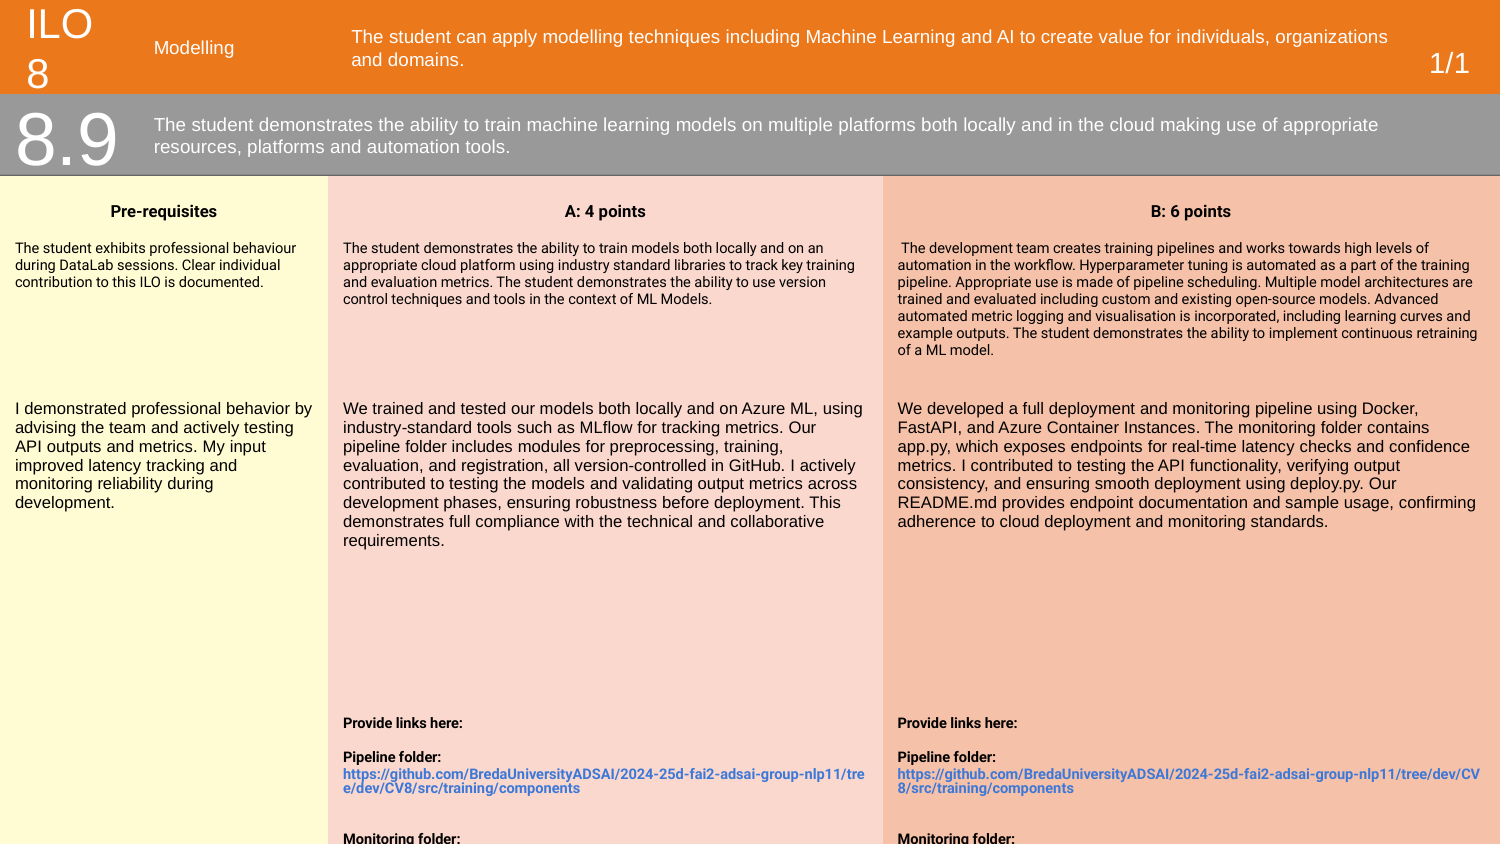

# ILO 8
Modelling
The student can apply modelling techniques including Machine Learning and AI to create value for individuals, organizations and domains.
1/1
8.9
The student demonstrates the ability to train machine learning models on multiple platforms both locally and in the cloud making use of appropriate resources, platforms and automation tools.
| Pre-requisites | A: 4 points | B: 6 points |
| --- | --- | --- |
| The student exhibits professional behaviour during DataLab sessions. Clear individual contribution to this ILO is documented. | The student demonstrates the ability to train models both locally and on an appropriate cloud platform using industry standard libraries to track key training and evaluation metrics. The student demonstrates the ability to use version control techniques and tools in the context of ML Models. | The development team creates training pipelines and works towards high levels of automation in the workflow. Hyperparameter tuning is automated as a part of the training pipeline. Appropriate use is made of pipeline scheduling. Multiple model architectures are trained and evaluated including custom and existing open-source models. Advanced automated metric logging and visualisation is incorporated, including learning curves and example outputs. The student demonstrates the ability to implement continuous retraining of a ML model. |
| I demonstrated professional behavior by advising the team and actively testing API outputs and metrics. My input improved latency tracking and monitoring reliability during development. | We trained and tested our models both locally and on Azure ML, using industry-standard tools such as MLflow for tracking metrics. Our pipeline folder includes modules for preprocessing, training, evaluation, and registration, all version-controlled in GitHub. I actively contributed to testing the models and validating output metrics across development phases, ensuring robustness before deployment. This demonstrates full compliance with the technical and collaborative requirements. | We developed a full deployment and monitoring pipeline using Docker, FastAPI, and Azure Container Instances. The monitoring folder contains app.py, which exposes endpoints for real-time latency checks and confidence metrics. I contributed to testing the API functionality, verifying output consistency, and ensuring smooth deployment using deploy.py. Our README.md provides endpoint documentation and sample usage, confirming adherence to cloud deployment and monitoring standards. |
|  | Provide links here: Pipeline folder: https://github.com/BredaUniversityADSAI/2024-25d-fai2-adsai-group-nlp11/tree/dev/CV8/src/training/components Monitoring folder: https://github.com/BredaUniversityADSAI/2024-25d-fai2-adsai-group-nlp11/tree/e65dbc198ecca76aff7a1986aec1a0e2c187d9b7/CV8/src/monitoring Readme.md: https://github.com/BredaUniversityADSAI/2024-25d-fai2-adsai-group-nlp11/blob/e65dbc198ecca76aff7a1986aec1a0e2c187d9b7/CV8/src/readme.md ============================================================ Pipeline files: Compare.py: https://github.com/BredaUniversityADSAI/2024-25d-fai2-adsai-group-nlp11/blob/e65dbc198ecca76aff7a1986aec1a0e2c187d9b7/CV8/src/training/components/compare.py Environment.yml: https://github.com/BredaUniversityADSAI/2024-25d-fai2-adsai-group-nlp11/blob/e65dbc198ecca76aff7a1986aec1a0e2c187d9b7/CV8/src/training/components/environment.yml Evaluate.py: https://github.com/BredaUniversityADSAI/2024-25d-fai2-adsai-group-nlp11/blob/e65dbc198ecca76aff7a1986aec1a0e2c187d9b7/CV8/src/training/components/evaluate.py Preprocess.py: https://github.com/BredaUniversityADSAI/2024-25d-fai2-adsai-group-nlp11/blob/e65dbc198ecca76aff7a1986aec1a0e2c187d9b7/CV8/src/training/components/preprocess.py Register.py: https://github.com/BredaUniversityADSAI/2024-25d-fai2-adsai-group-nlp11/blob/e65dbc198ecca76aff7a1986aec1a0e2c187d9b7/CV8/src/training/components/register.py Setup\_monitoring.py: https://github.com/BredaUniversityADSAI/2024-25d-fai2-adsai-group-nlp11/blob/e65dbc198ecca76aff7a1986aec1a0e2c187d9b7/CV8/src/training/components/setup\_monitoring.py Train.py: https://github.com/BredaUniversityADSAI/2024-25d-fai2-adsai-group-nlp11/blob/e65dbc198ecca76aff7a1986aec1a0e2c187d9b7/CV8/src/training/components/train.py Train\_hpo.py: https://github.com/BredaUniversityADSAI/2024-25d-fai2-adsai-group-nlp11/blob/e65dbc198ecca76aff7a1986aec1a0e2c187d9b7/CV8/src/training/components/train\_hpo.py Train\_hpo.yml: https://github.com/BredaUniversityADSAI/2024-25d-fai2-adsai-group-nlp11/blob/e65dbc198ecca76aff7a1986aec1a0e2c187d9b7/CV8/src/training/components/train\_hpo.yml ====================================================== Monitoring files: Dockerfile: https://github.com/BredaUniversityADSAI/2024-25d-fai2-adsai-group-nlp11/blob/e65dbc198ecca76aff7a1986aec1a0e2c187d9b7/CV8/src/monitoring/Dockerfile App.py https://github.com/BredaUniversityADSAI/2024-25d-fai2-adsai-group-nlp11/blob/e65dbc198ecca76aff7a1986aec1a0e2c187d9b7/CV8/src/monitoring/app.py Deploy.py https://github.com/BredaUniversityADSAI/2024-25d-fai2-adsai-group-nlp11/blob/e65dbc198ecca76aff7a1986aec1a0e2c187d9b7/CV8/src/monitoring/deploy.py | Provide links here: Pipeline folder: https://github.com/BredaUniversityADSAI/2024-25d-fai2-adsai-group-nlp11/tree/dev/CV8/src/training/components Monitoring folder: https://github.com/BredaUniversityADSAI/2024-25d-fai2-adsai-group-nlp11/tree/e65dbc198ecca76aff7a1986aec1a0e2c187d9b7/CV8/src/monitoring Readme.md: https://github.com/BredaUniversityADSAI/2024-25d-fai2-adsai-group-nlp11/blob/e65dbc198ecca76aff7a1986aec1a0e2c187d9b7/CV8/src/readme.md ============================================================ Pipeline files: Compare.py: https://github.com/BredaUniversityADSAI/2024-25d-fai2-adsai-group-nlp11/blob/e65dbc198ecca76aff7a1986aec1a0e2c187d9b7/CV8/src/training/components/compare.py Environment.yml: https://github.com/BredaUniversityADSAI/2024-25d-fai2-adsai-group-nlp11/blob/e65dbc198ecca76aff7a1986aec1a0e2c187d9b7/CV8/src/training/components/environment.yml Evaluate.py: https://github.com/BredaUniversityADSAI/2024-25d-fai2-adsai-group-nlp11/blob/e65dbc198ecca76aff7a1986aec1a0e2c187d9b7/CV8/src/training/components/evaluate.py Preprocess.py: https://github.com/BredaUniversityADSAI/2024-25d-fai2-adsai-group-nlp11/blob/e65dbc198ecca76aff7a1986aec1a0e2c187d9b7/CV8/src/training/components/preprocess.py Register.py: https://github.com/BredaUniversityADSAI/2024-25d-fai2-adsai-group-nlp11/blob/e65dbc198ecca76aff7a1986aec1a0e2c187d9b7/CV8/src/training/components/register.py Setup\_monitoring.py: https://github.com/BredaUniversityADSAI/2024-25d-fai2-adsai-group-nlp11/blob/e65dbc198ecca76aff7a1986aec1a0e2c187d9b7/CV8/src/training/components/setup\_monitoring.py Train.py: https://github.com/BredaUniversityADSAI/2024-25d-fai2-adsai-group-nlp11/blob/e65dbc198ecca76aff7a1986aec1a0e2c187d9b7/CV8/src/training/components/train.py Train\_hpo.py: https://github.com/BredaUniversityADSAI/2024-25d-fai2-adsai-group-nlp11/blob/e65dbc198ecca76aff7a1986aec1a0e2c187d9b7/CV8/src/training/components/train\_hpo.py Train\_hpo.yml: https://github.com/BredaUniversityADSAI/2024-25d-fai2-adsai-group-nlp11/blob/e65dbc198ecca76aff7a1986aec1a0e2c187d9b7/CV8/src/training/components/train\_hpo.yml ====================================================== Monitoring files: Dockerfile: https://github.com/BredaUniversityADSAI/2024-25d-fai2-adsai-group-nlp11/blob/e65dbc198ecca76aff7a1986aec1a0e2c187d9b7/CV8/src/monitoring/Dockerfile App.py https://github.com/BredaUniversityADSAI/2024-25d-fai2-adsai-group-nlp11/blob/e65dbc198ecca76aff7a1986aec1a0e2c187d9b7/CV8/src/monitoring/app.py Deploy.py https://github.com/BredaUniversityADSAI/2024-25d-fai2-adsai-group-nlp11/blob/e65dbc198ecca76aff7a1986aec1a0e2c187d9b7/CV8/src/monitoring/deploy.py |
Show your best examples, do not go overboard, add in short description, you are free to alter this layout (or add slides per evidence) to suit your needs. Just be sure that it is clear.